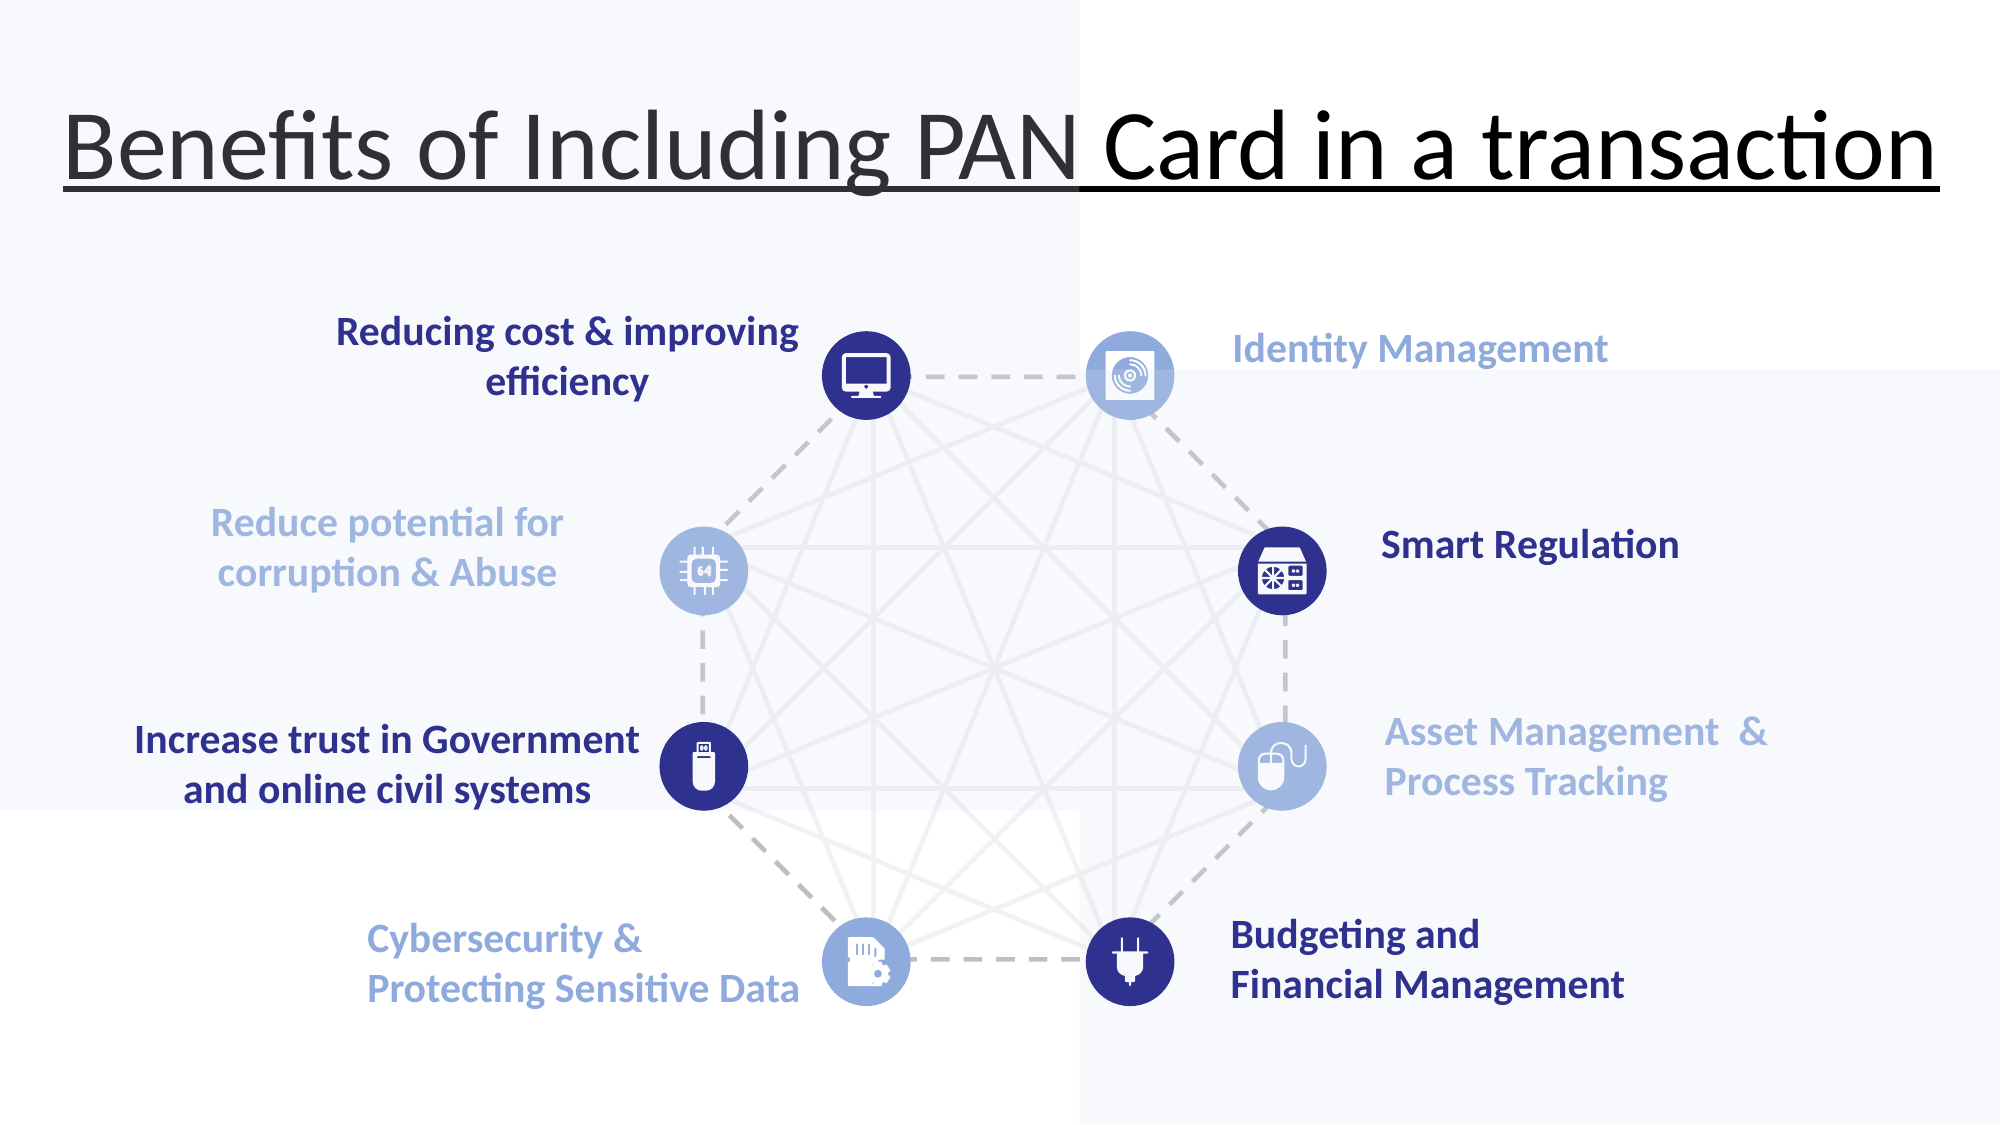

# Benefits of Including PAN Card in a transaction
Reducing cost & improving efficiency
Identity Management

Reduce potential for corruption & Abuse
Smart Regulation

Asset Management  & Process Tracking
Increase trust in Government and online civil systems

Budgeting and
Financial Management
Cybersecurity & Protecting Sensitive Data